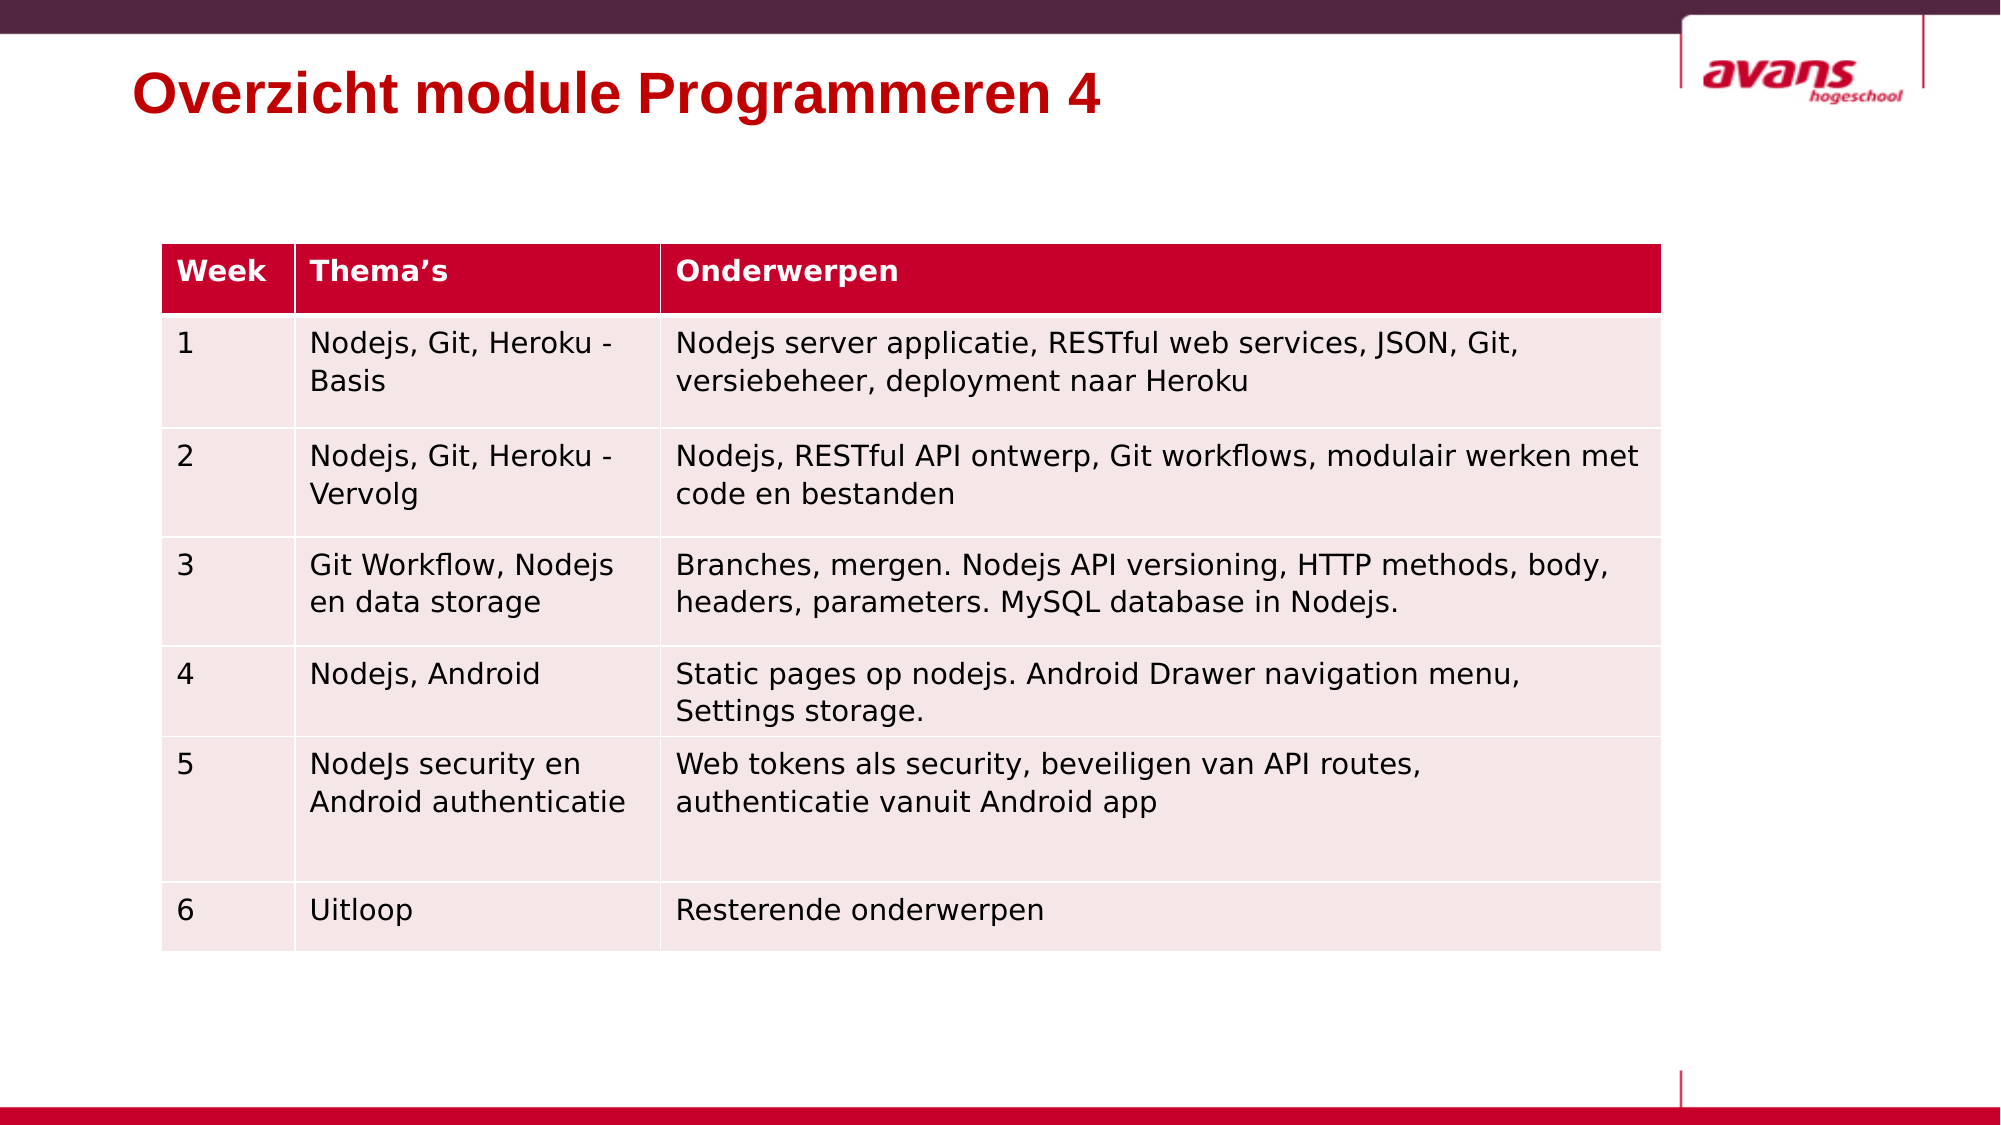

# Overzicht module Programmeren 4
| Week | Thema’s | Onderwerpen |
| --- | --- | --- |
| 1 | Nodejs, Git, Heroku - Basis | Nodejs server applicatie, RESTful web services, JSON, Git, versiebeheer, deployment naar Heroku |
| 2 | Nodejs, Git, Heroku - Vervolg | Nodejs, RESTful API ontwerp, Git workflows, modulair werken met code en bestanden |
| 3 | Git Workflow, Nodejs en data storage | Branches, mergen. Nodejs API versioning, HTTP methods, body, headers, parameters. MySQL database in Nodejs. |
| 4 | Nodejs, Android | Static pages op nodejs. Android Drawer navigation menu, Settings storage. |
| 5 | NodeJs security en Android authenticatie | Web tokens als security, beveiligen van API routes, authenticatie vanuit Android app |
| 6 | Uitloop | Resterende onderwerpen |